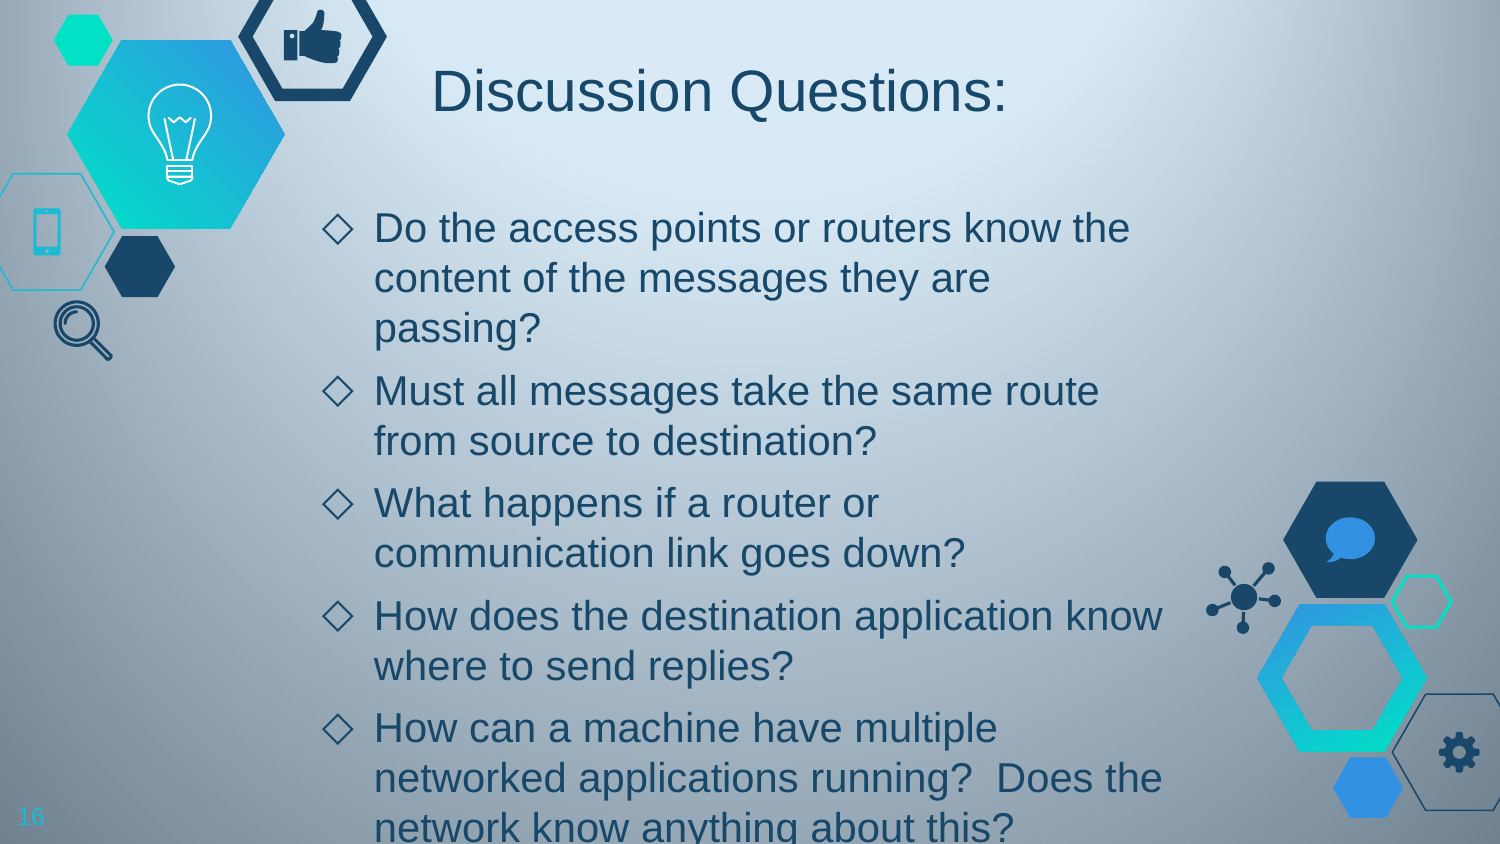

# Discussion Questions:
Do the access points or routers know the content of the messages they are passing?
Must all messages take the same route from source to destination?
What happens if a router or communication link goes down?
How does the destination application know where to send replies?
How can a machine have multiple networked applications running?  Does the network know anything about this?

16